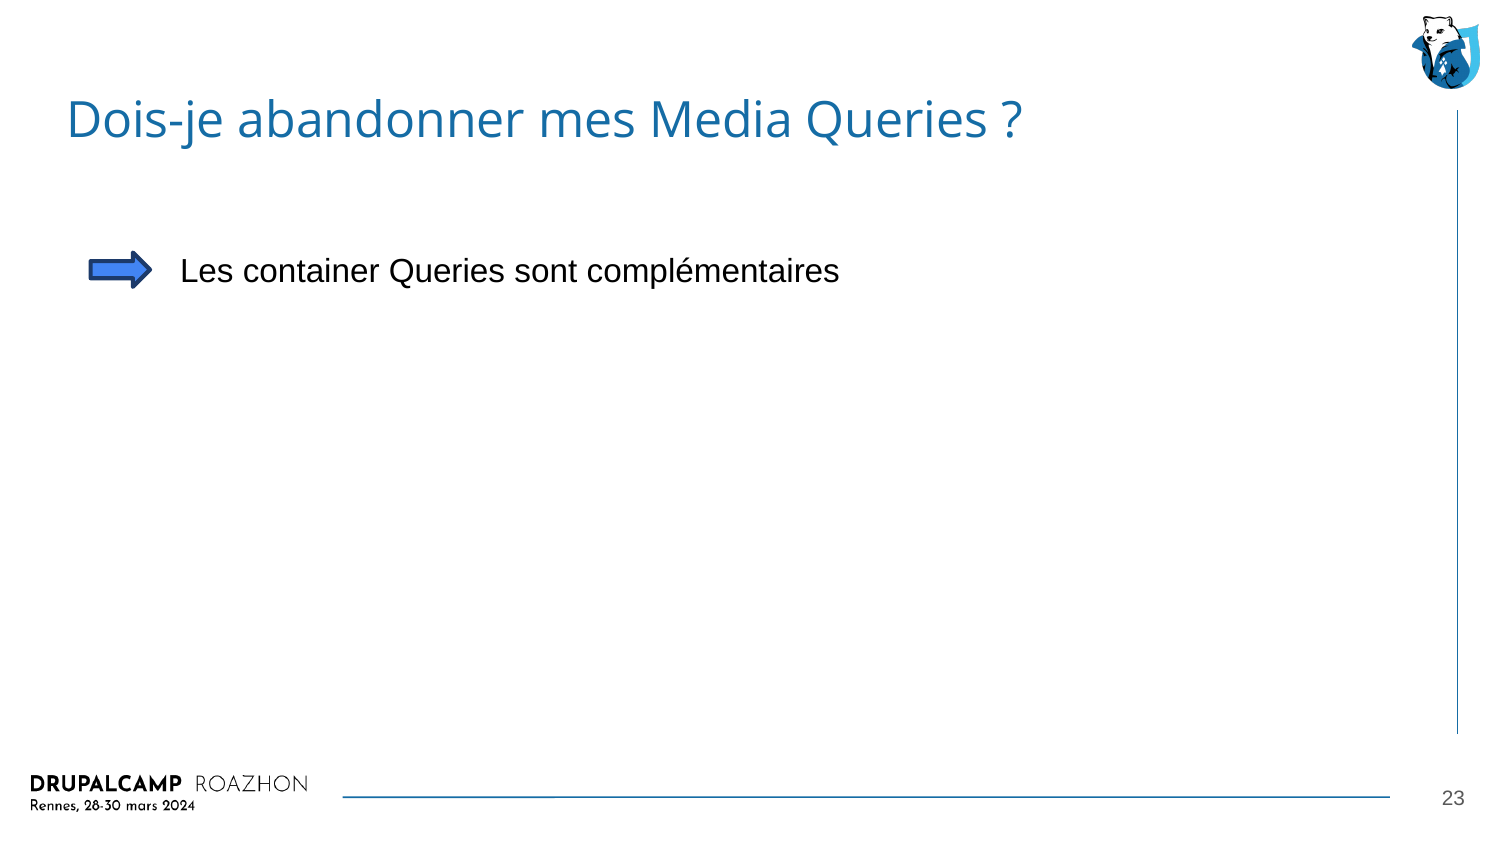

# Dois-je abandonner mes Media Queries ?

Les container Queries sont complémentaires

23